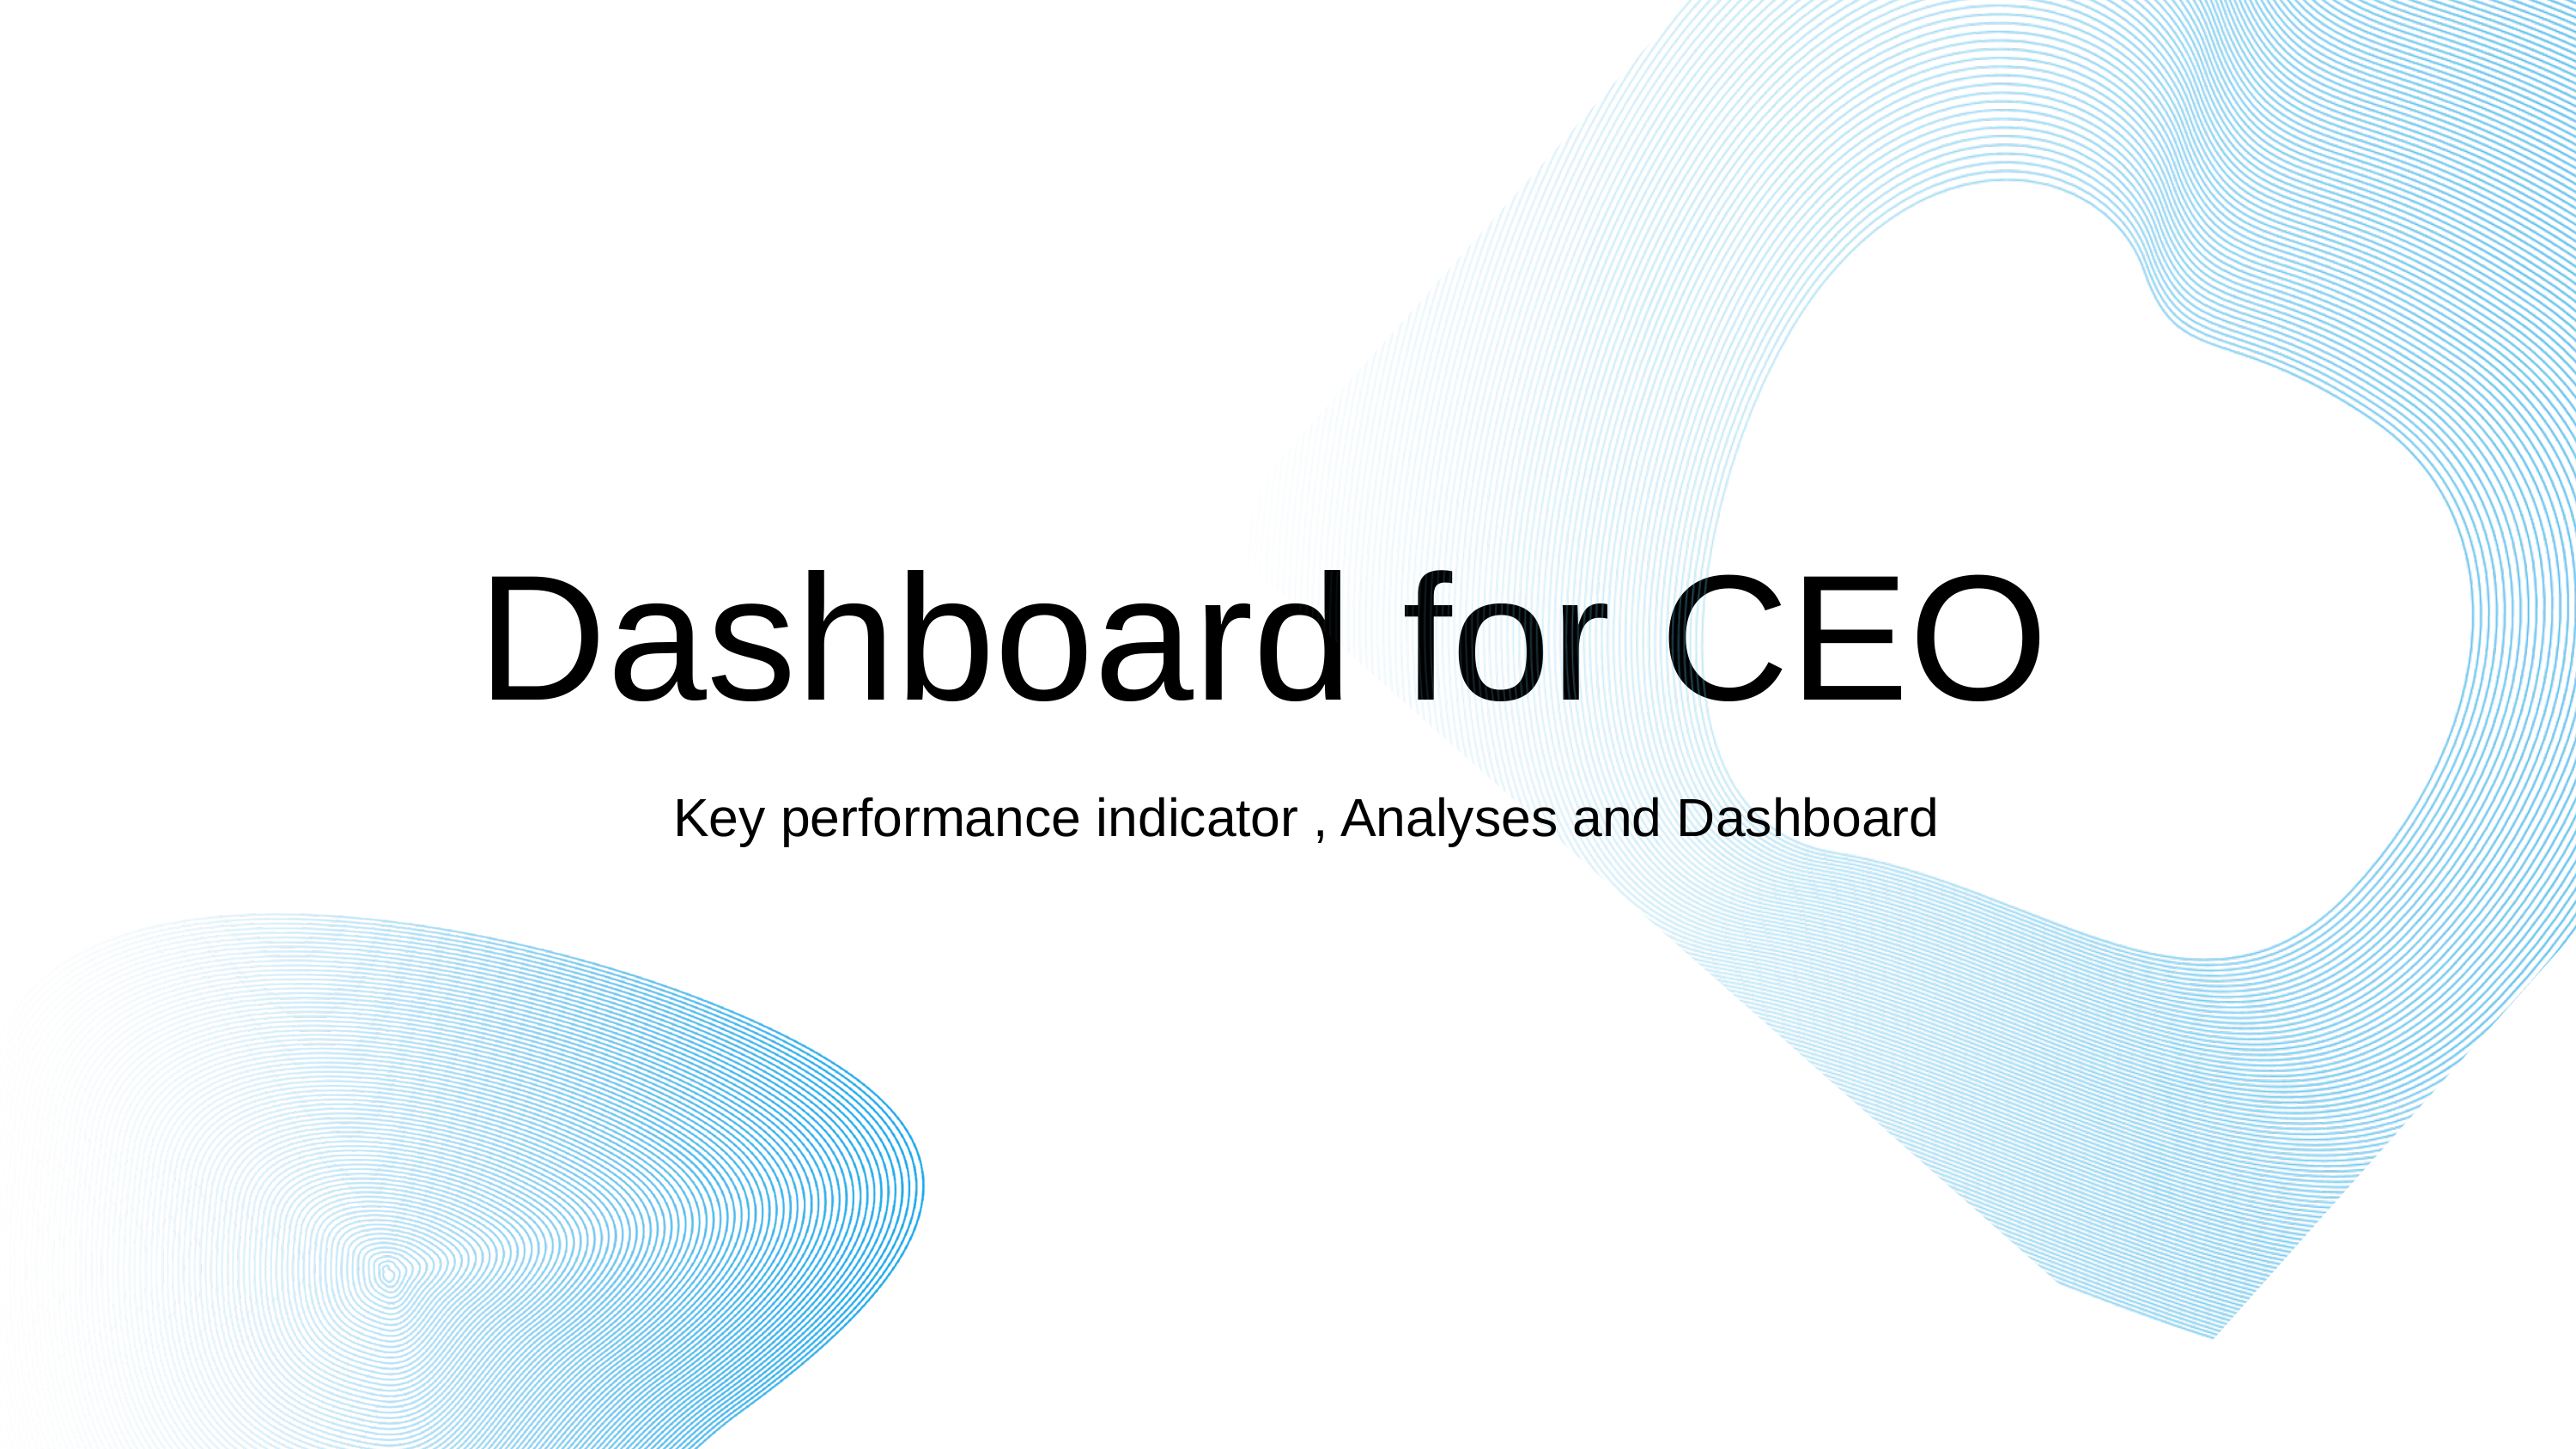

Dashboard for CEO
Key performance indicator , Analyses and Dashboard